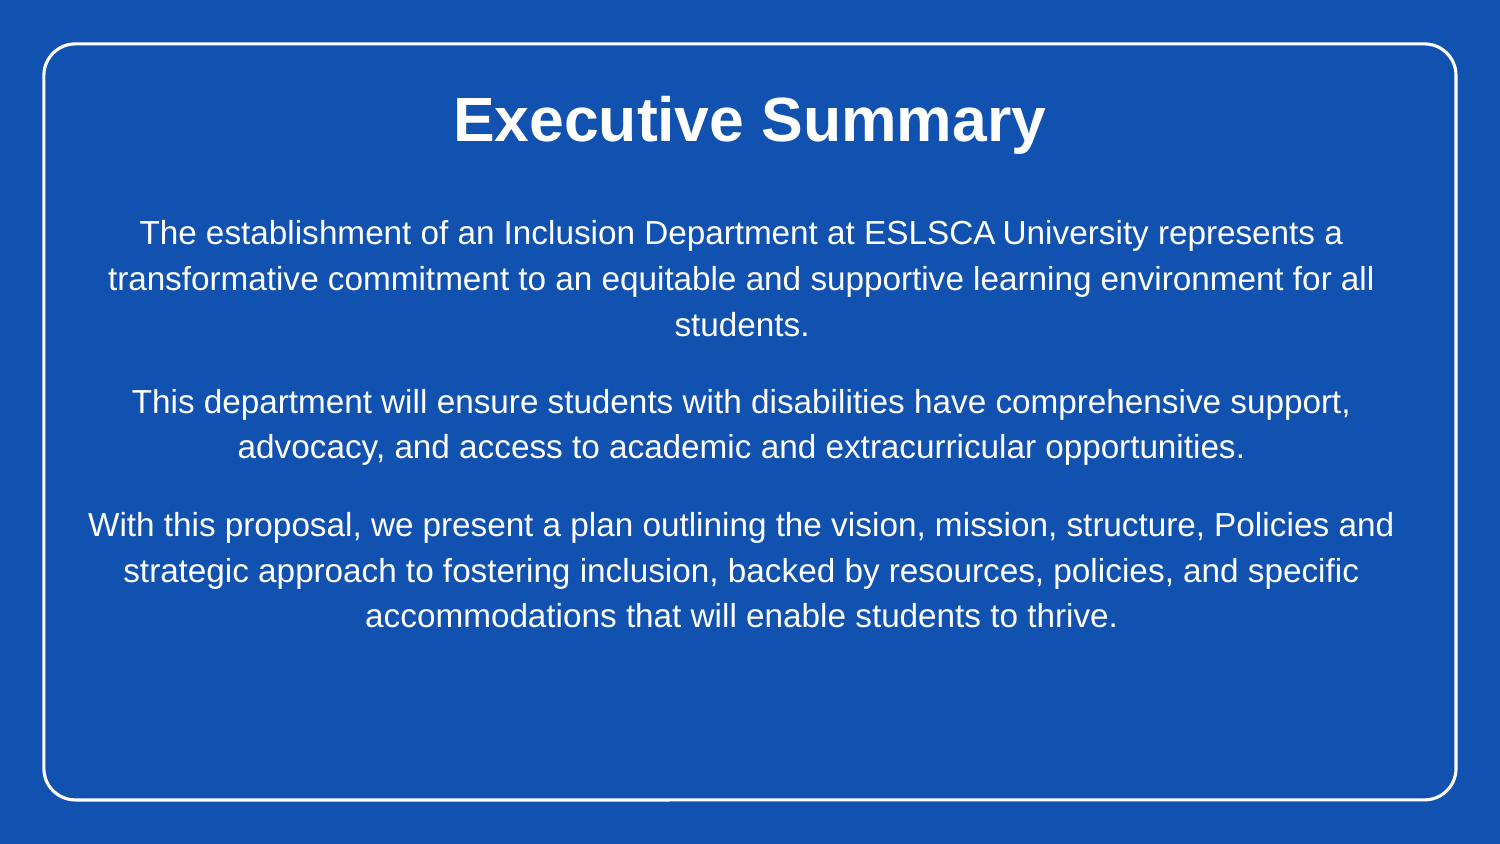

# Executive Summary
The establishment of an Inclusion Department at ESLSCA University represents a transformative commitment to an equitable and supportive learning environment for all students.
This department will ensure students with disabilities have comprehensive support, advocacy, and access to academic and extracurricular opportunities.
With this proposal, we present a plan outlining the vision, mission, structure, Policies and strategic approach to fostering inclusion, backed by resources, policies, and specific accommodations that will enable students to thrive.